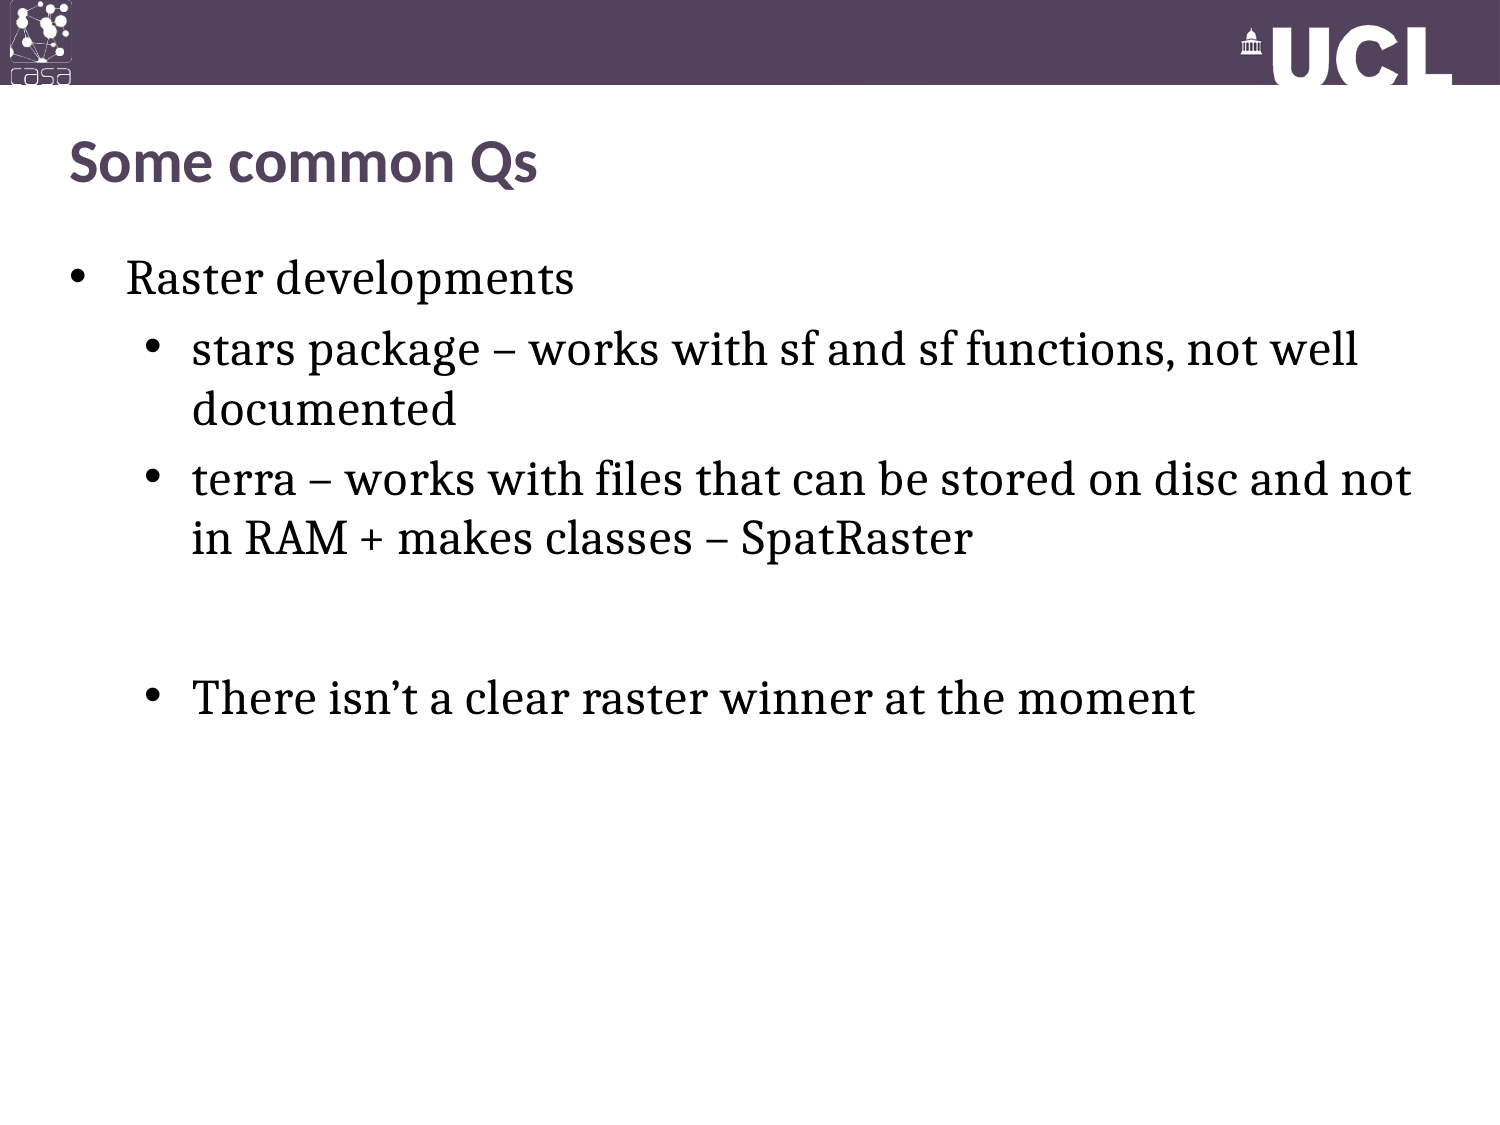

# Some common Qs
Raster developments
stars package – works with sf and sf functions, not well documented
terra – works with files that can be stored on disc and not in RAM + makes classes – SpatRaster

There isn’t a clear raster winner at the moment